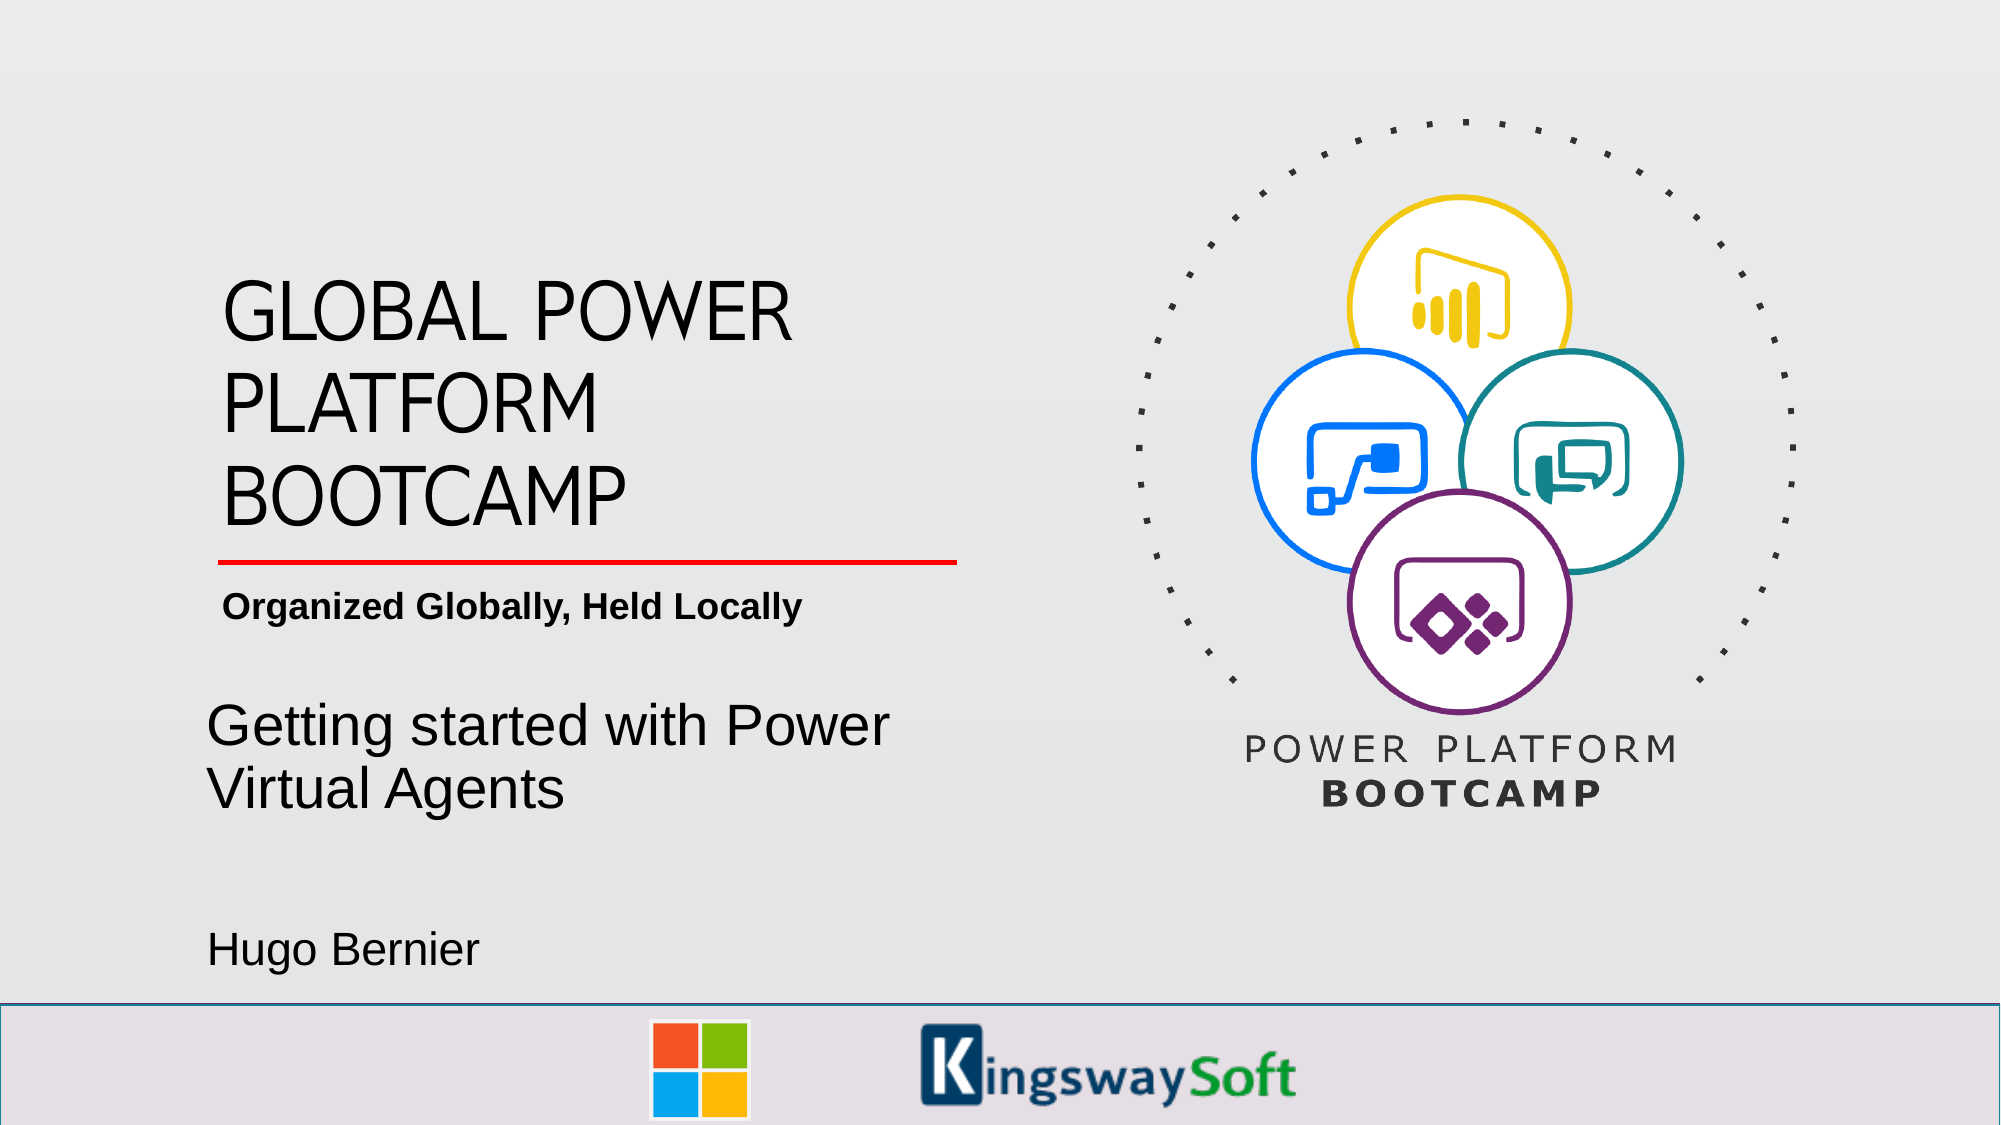

Getting started with Power Virtual Agents
Hugo Bernier